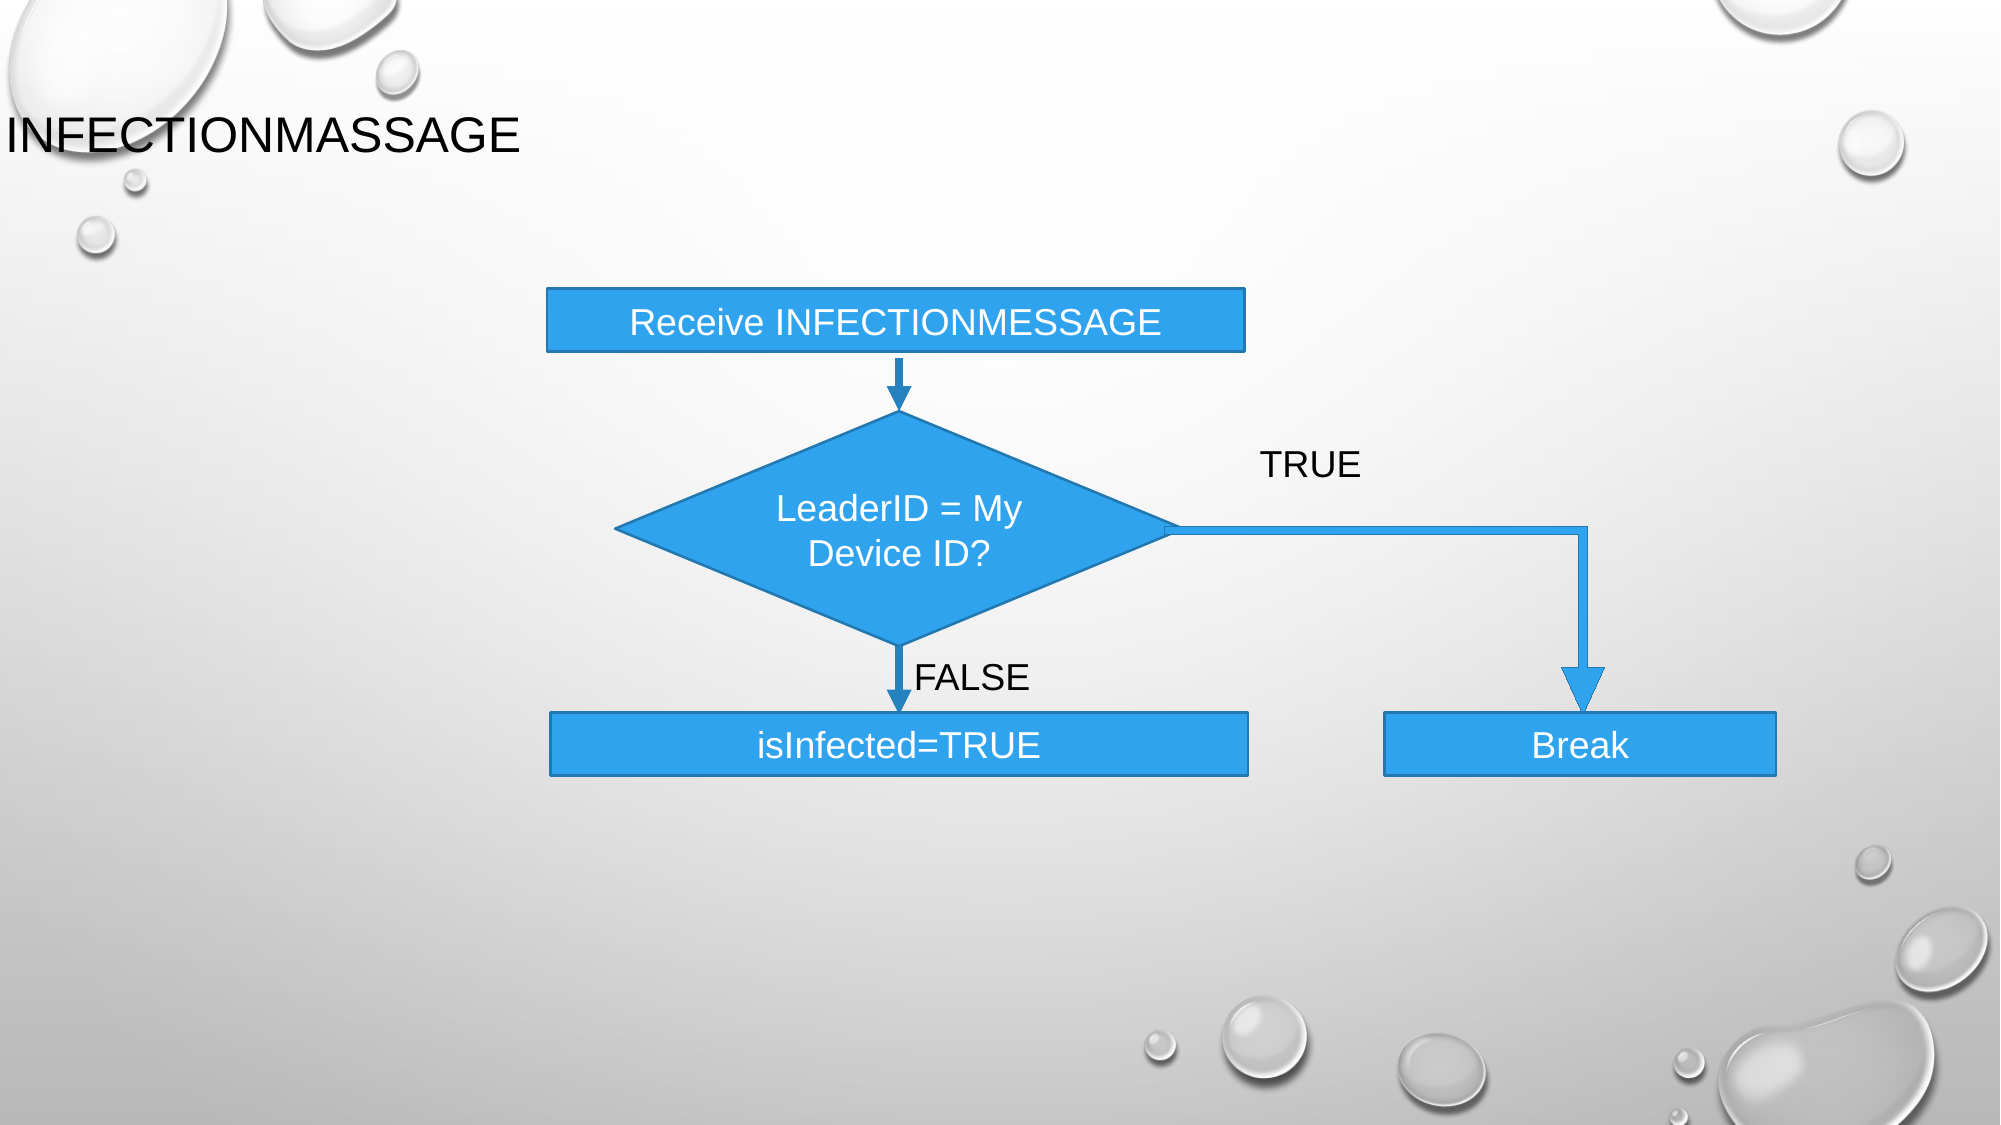

INFECTIONMASSAGE
Receive INFECTIONMESSAGE
LeaderID = My Device ID?
TRUE

FALSE
isInfected=TRUE
Break